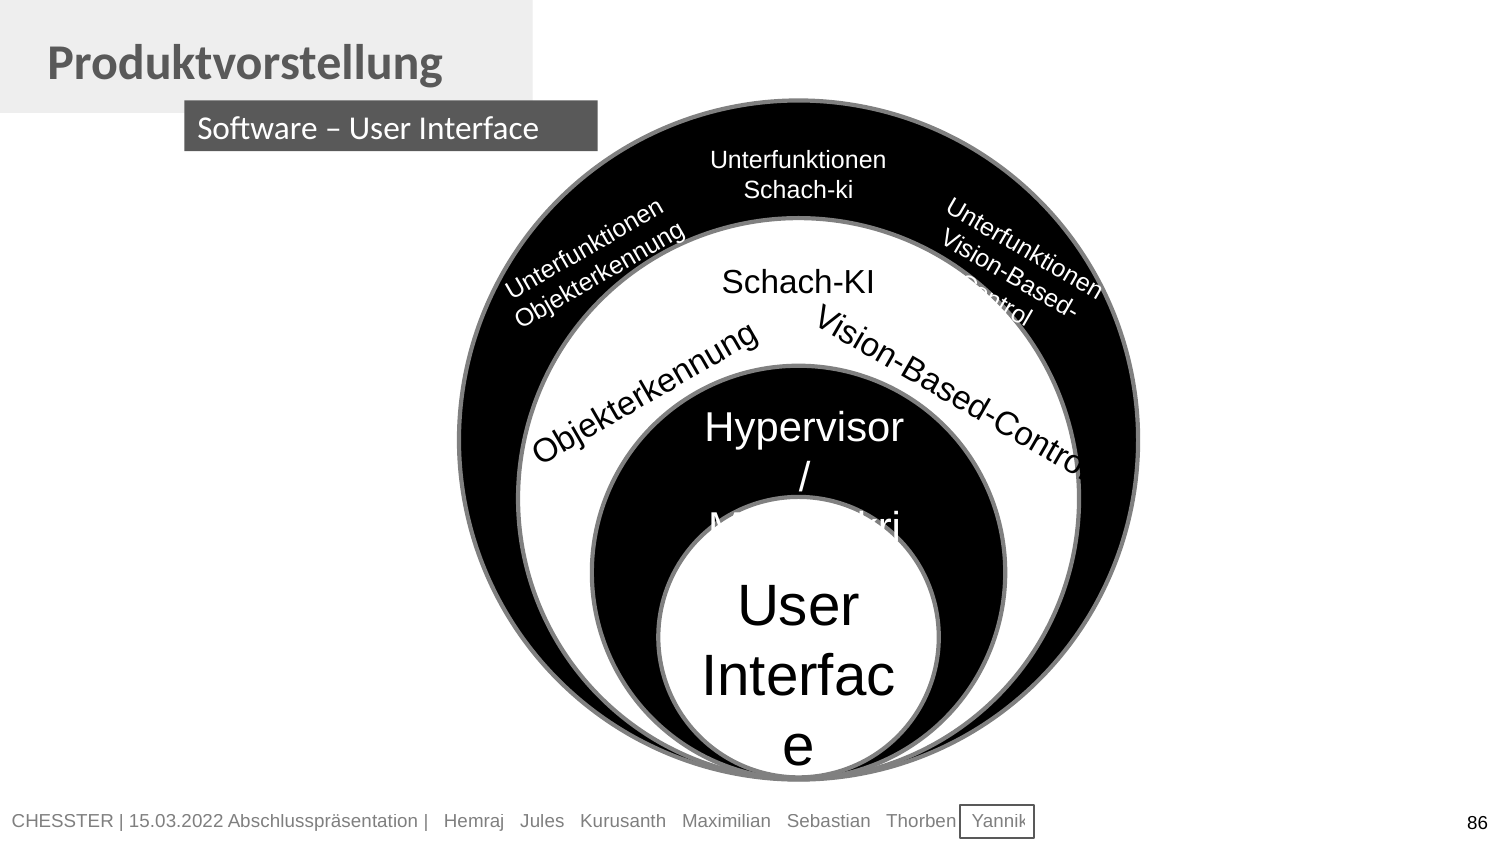

# Produktvorstellung Software – User Interface

Unterfunktionen Schach-ki

Unterfunktionen Objekterkennung
Unterfunktionen
Vision-Based-Control
Schach-KI
Vision-Based-Control
Objekterkennung

Hypervisor/ Masterskript

User Interface

86